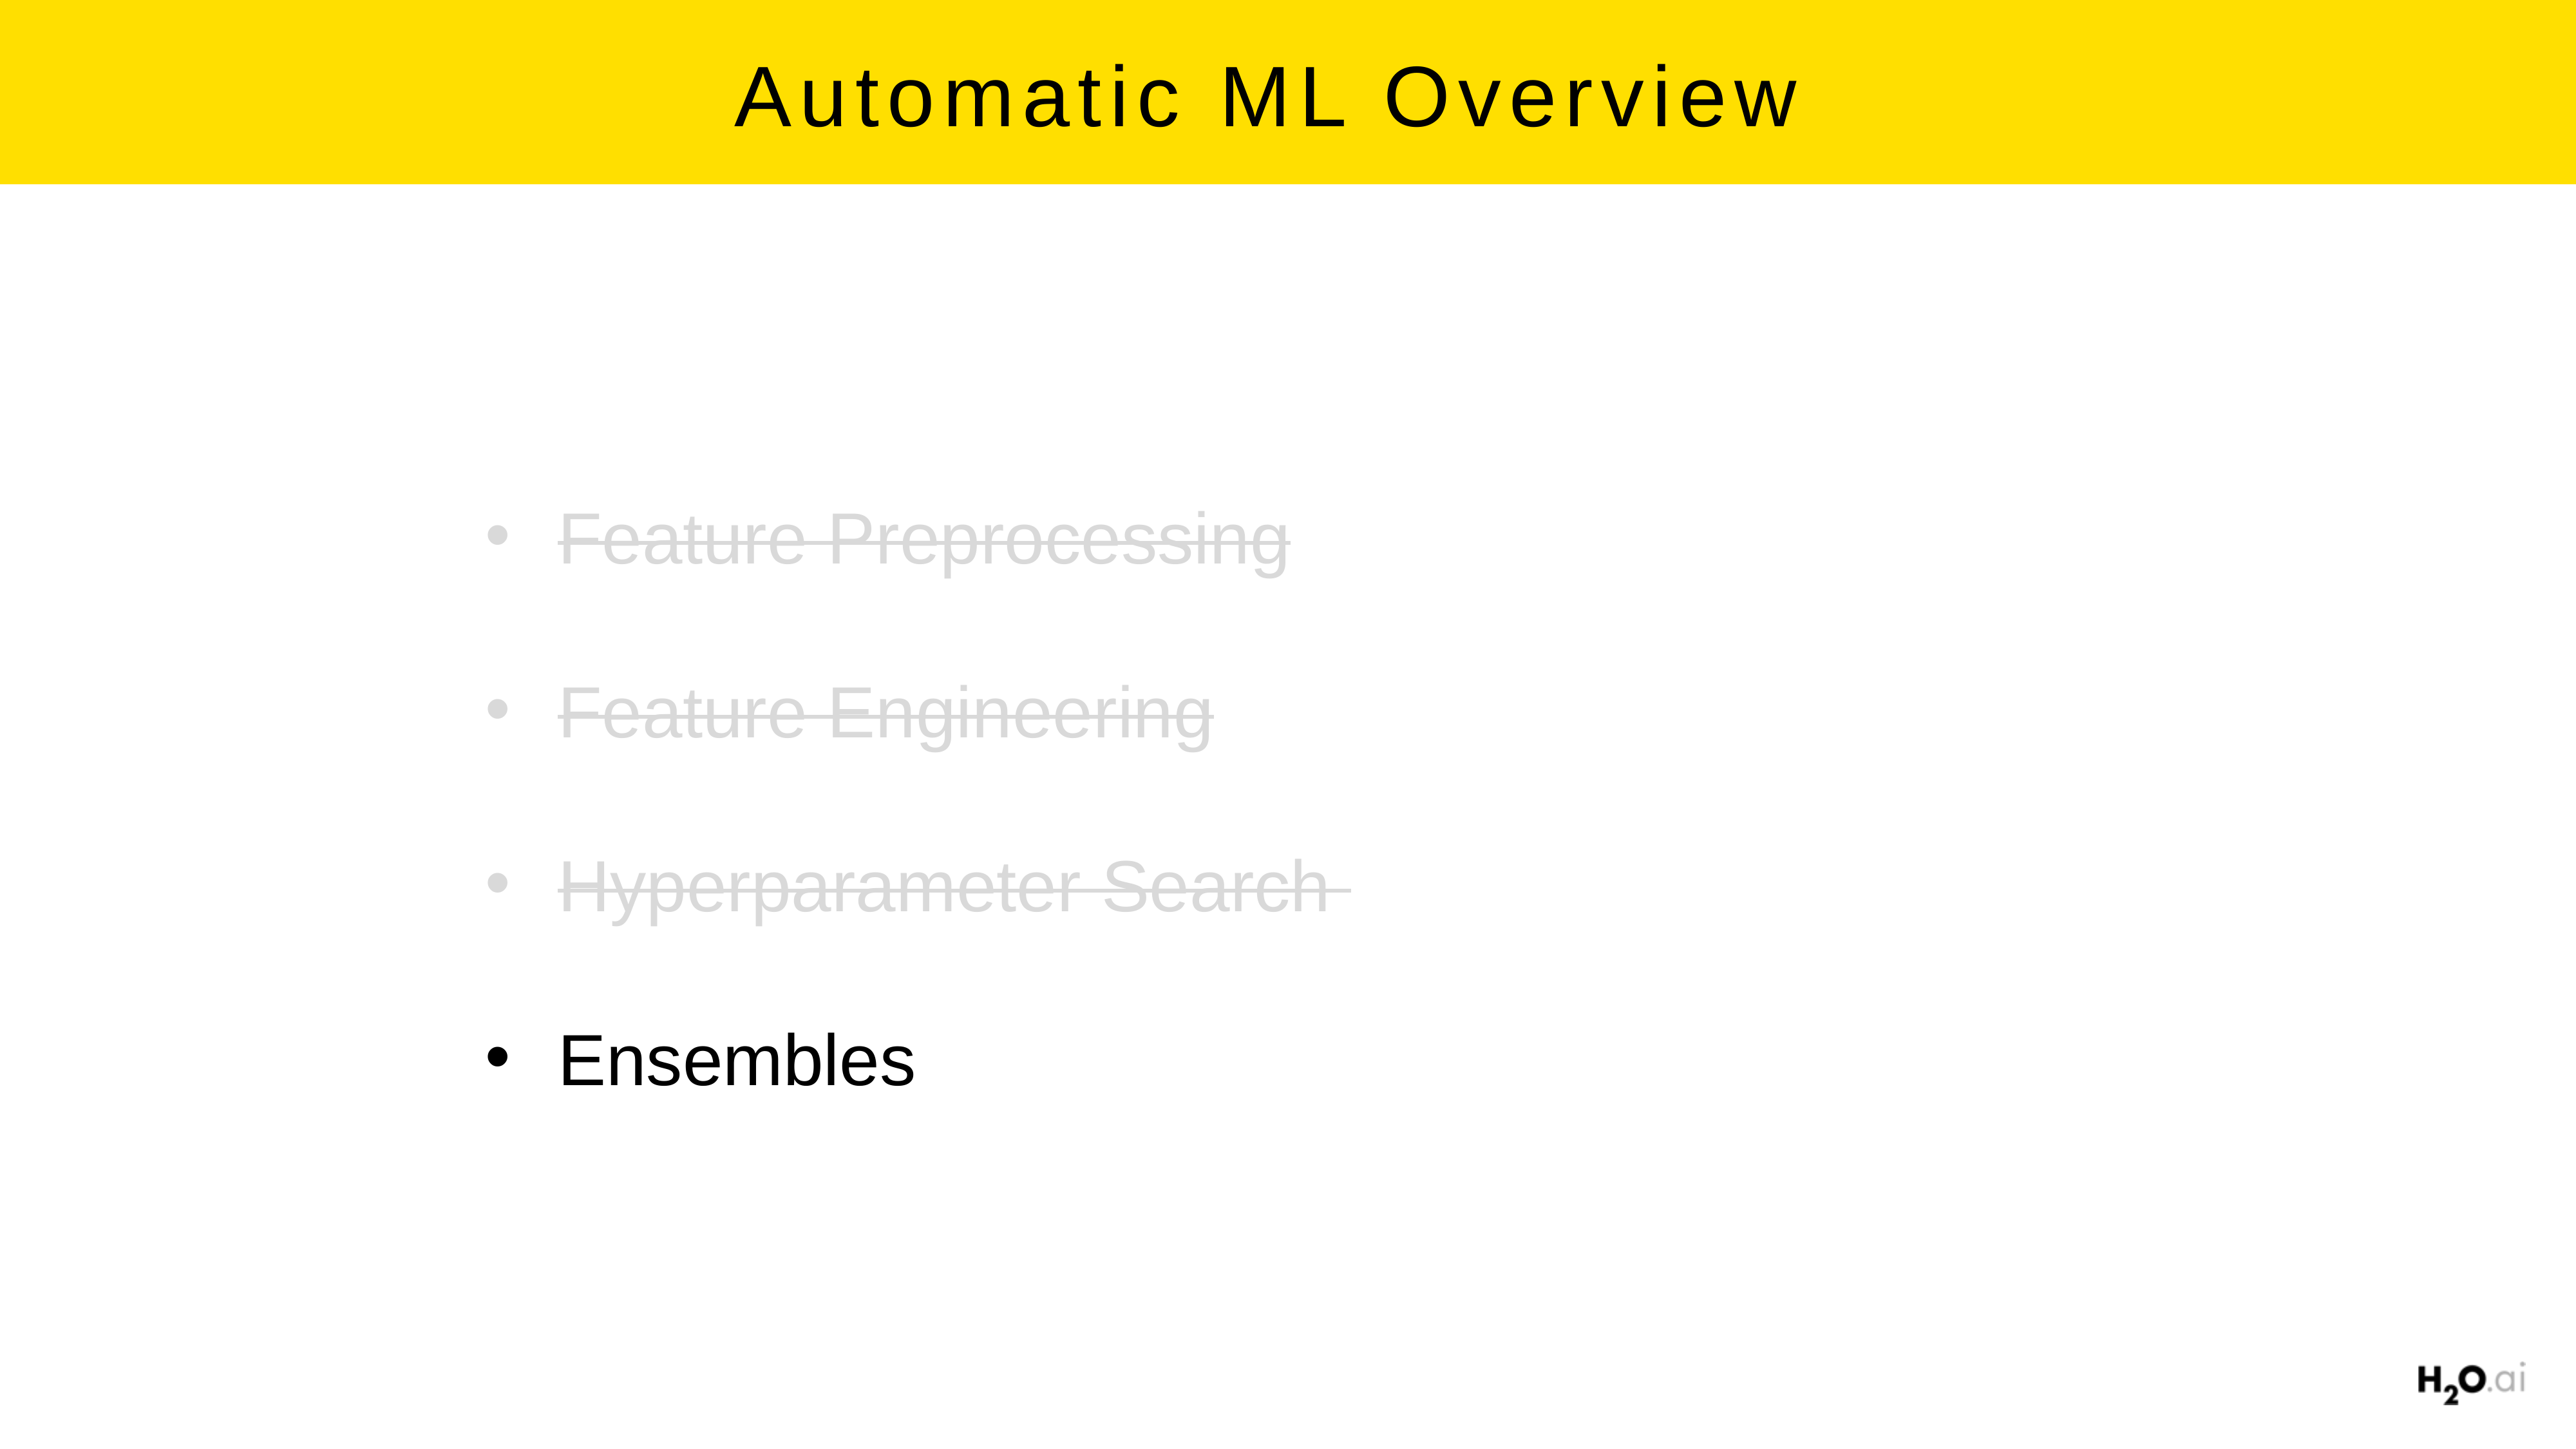

# Automatic ML Overview
Feature Preprocessing
Feature Engineering
Hyperparameter Search
Ensembles